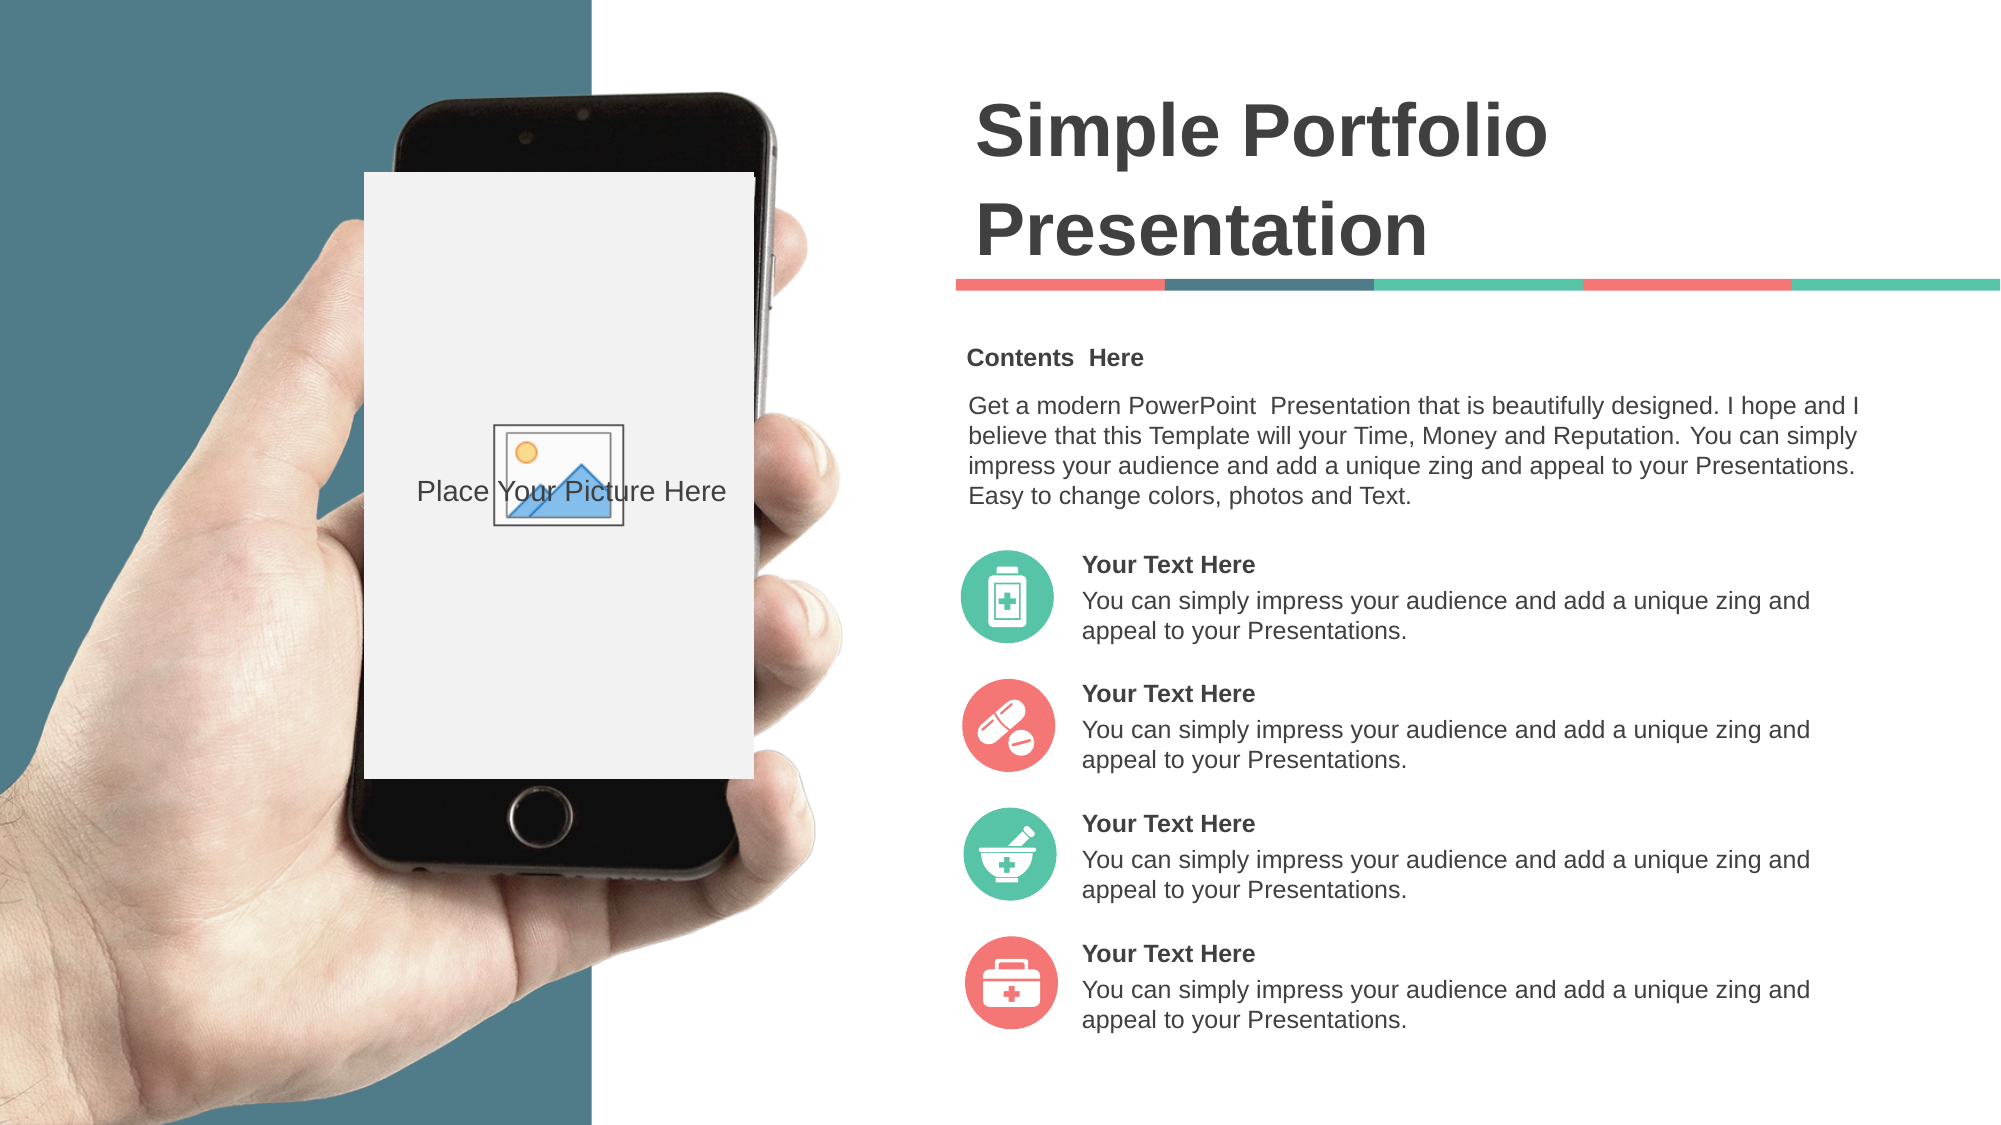

Simple Portfolio Presentation

Contents  Here
Get a modern PowerPoint  Presentation that is beautifully designed. I hope and I believe that this Template will your Time, Money and Reputation. You can simply impress your audience and add a unique zing and appeal to your Presentations. Easy to change colors, photos and Text.
Your Text Here
You can simply impress your audience and add a unique zing and appeal to your Presentations.

Your Text Here
You can simply impress your audience and add a unique zing and appeal to your Presentations.

Your Text Here
You can simply impress your audience and add a unique zing and appeal to your Presentations.

Your Text Here
You can simply impress your audience and add a unique zing and appeal to your Presentations.